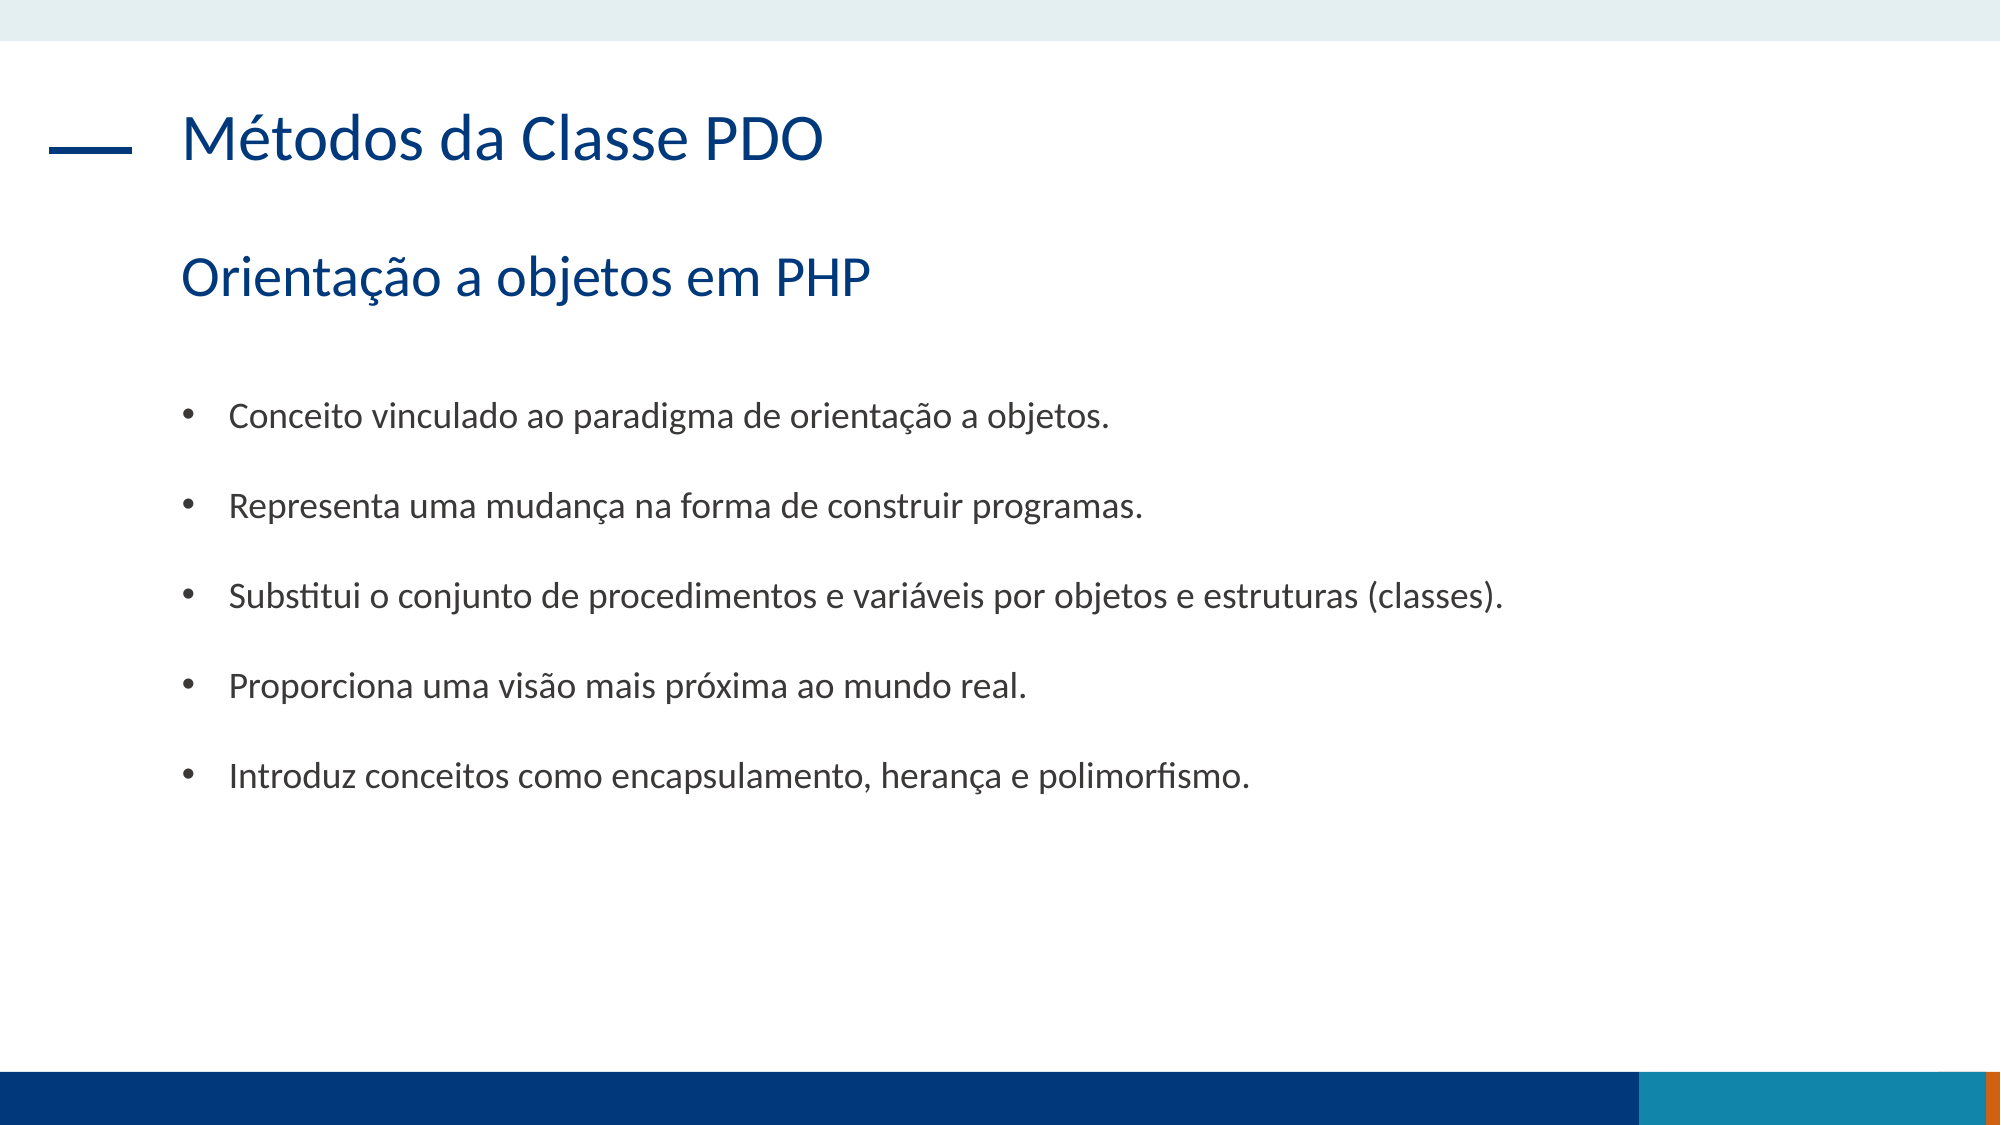

Métodos da Classe PDO
Orientação a objetos em PHP
Conceito vinculado ao paradigma de orientação a objetos.

Representa uma mudança na forma de construir programas.

Substitui o conjunto de procedimentos e variáveis por objetos e estruturas (classes).

Proporciona uma visão mais próxima ao mundo real.

Introduz conceitos como encapsulamento, herança e polimorfismo.